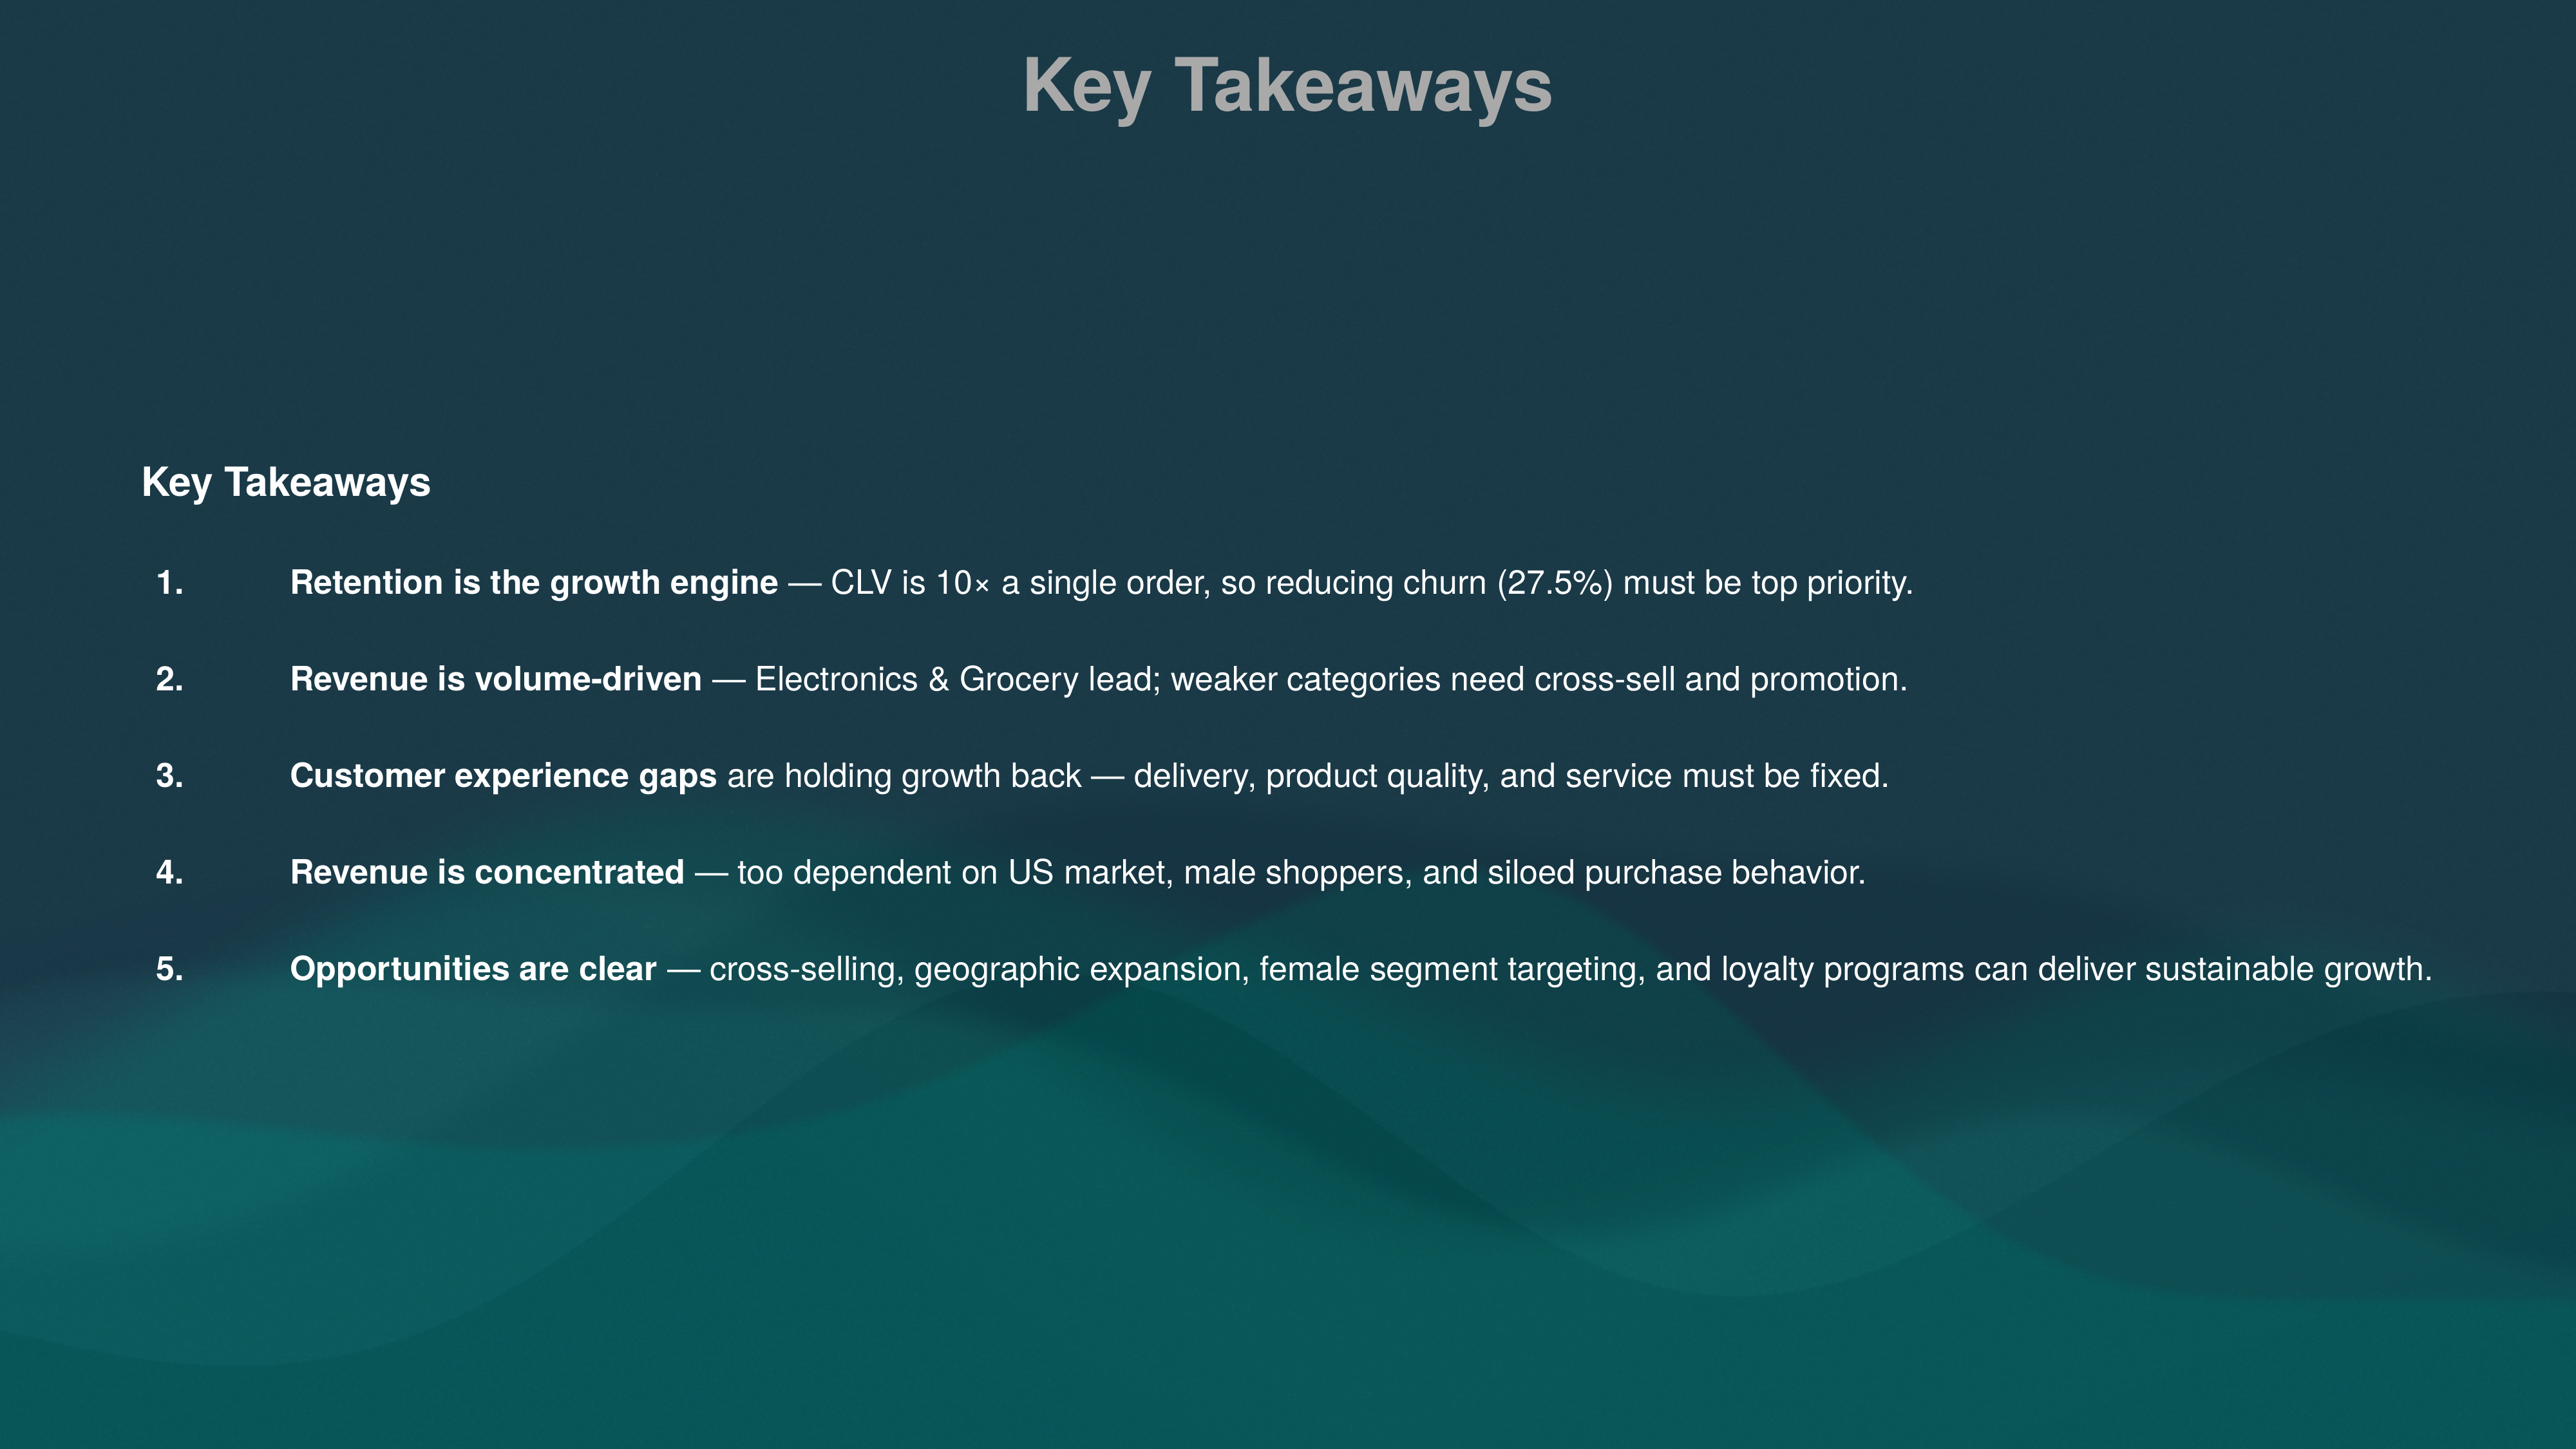

Key Takeaways
Key Takeaways
Retention is the growth engine — CLV is 10× a single order, so reducing churn (27.5%) must be top priority.
Revenue is volume-driven — Electronics & Grocery lead; weaker categories need cross-sell and promotion.
Customer experience gaps are holding growth back — delivery, product quality, and service must be fixed.
Revenue is concentrated — too dependent on US market, male shoppers, and siloed purchase behavior.
Opportunities are clear — cross-selling, geographic expansion, female segment targeting, and loyalty programs can deliver sustainable growth.